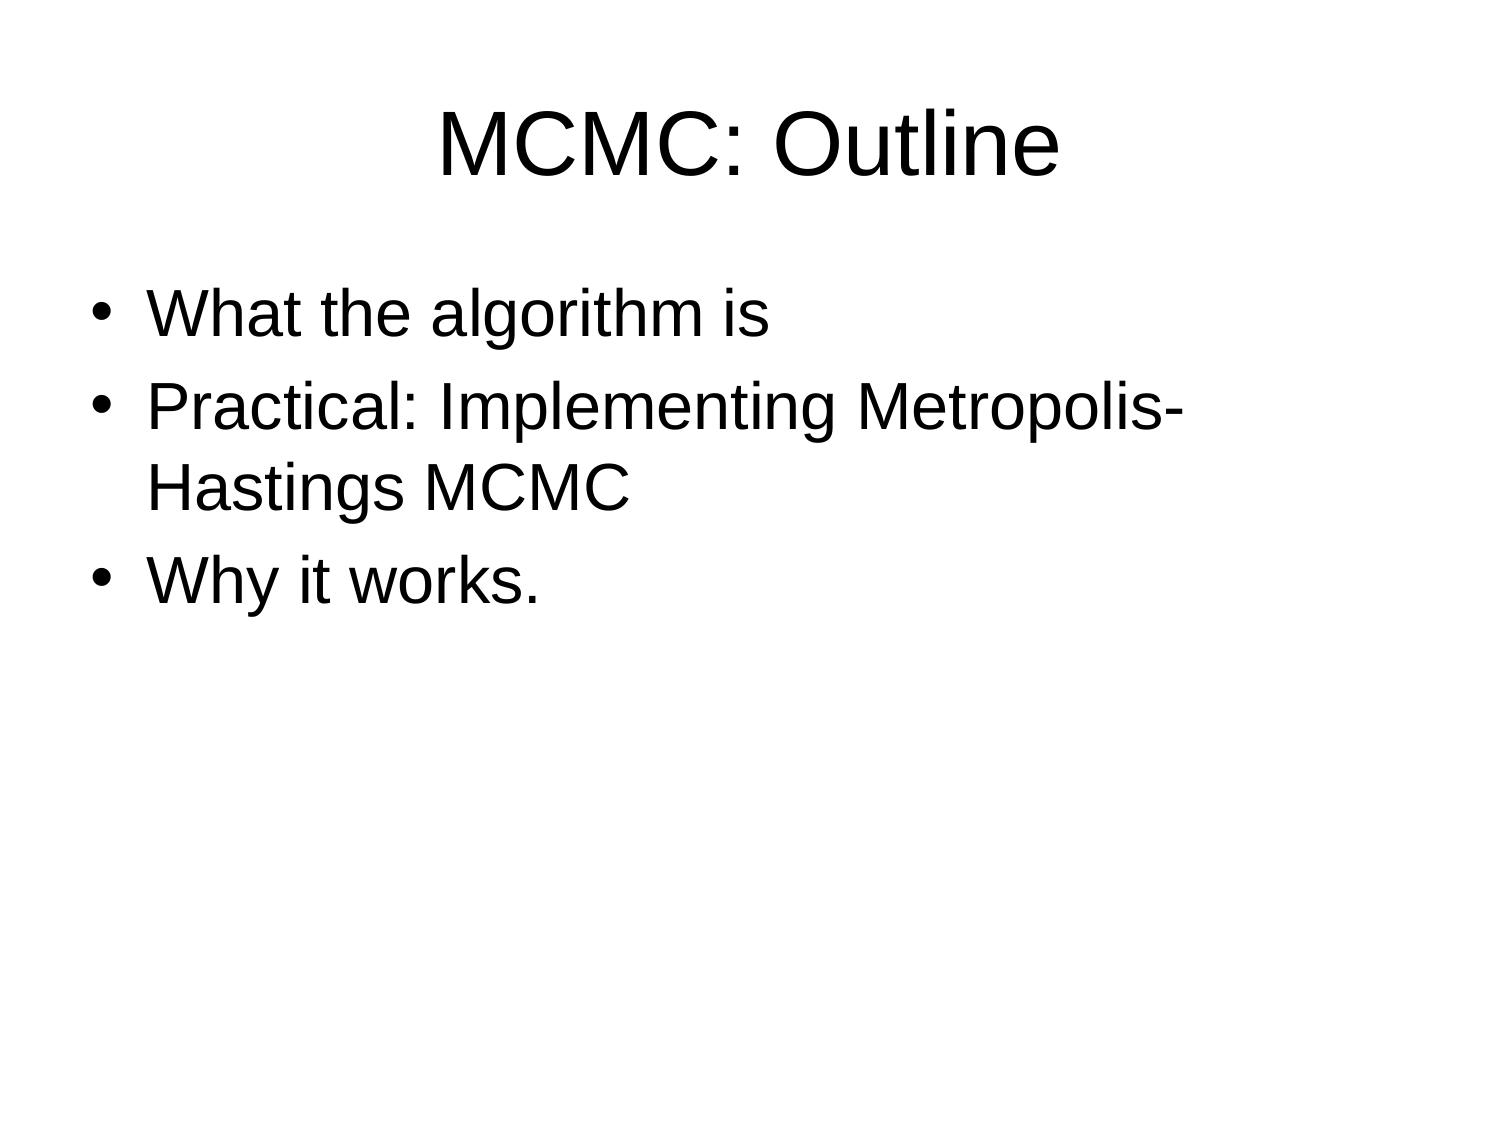

# MCMC: Outline
What the algorithm is
Practical: Implementing Metropolis-Hastings MCMC
Why it works.